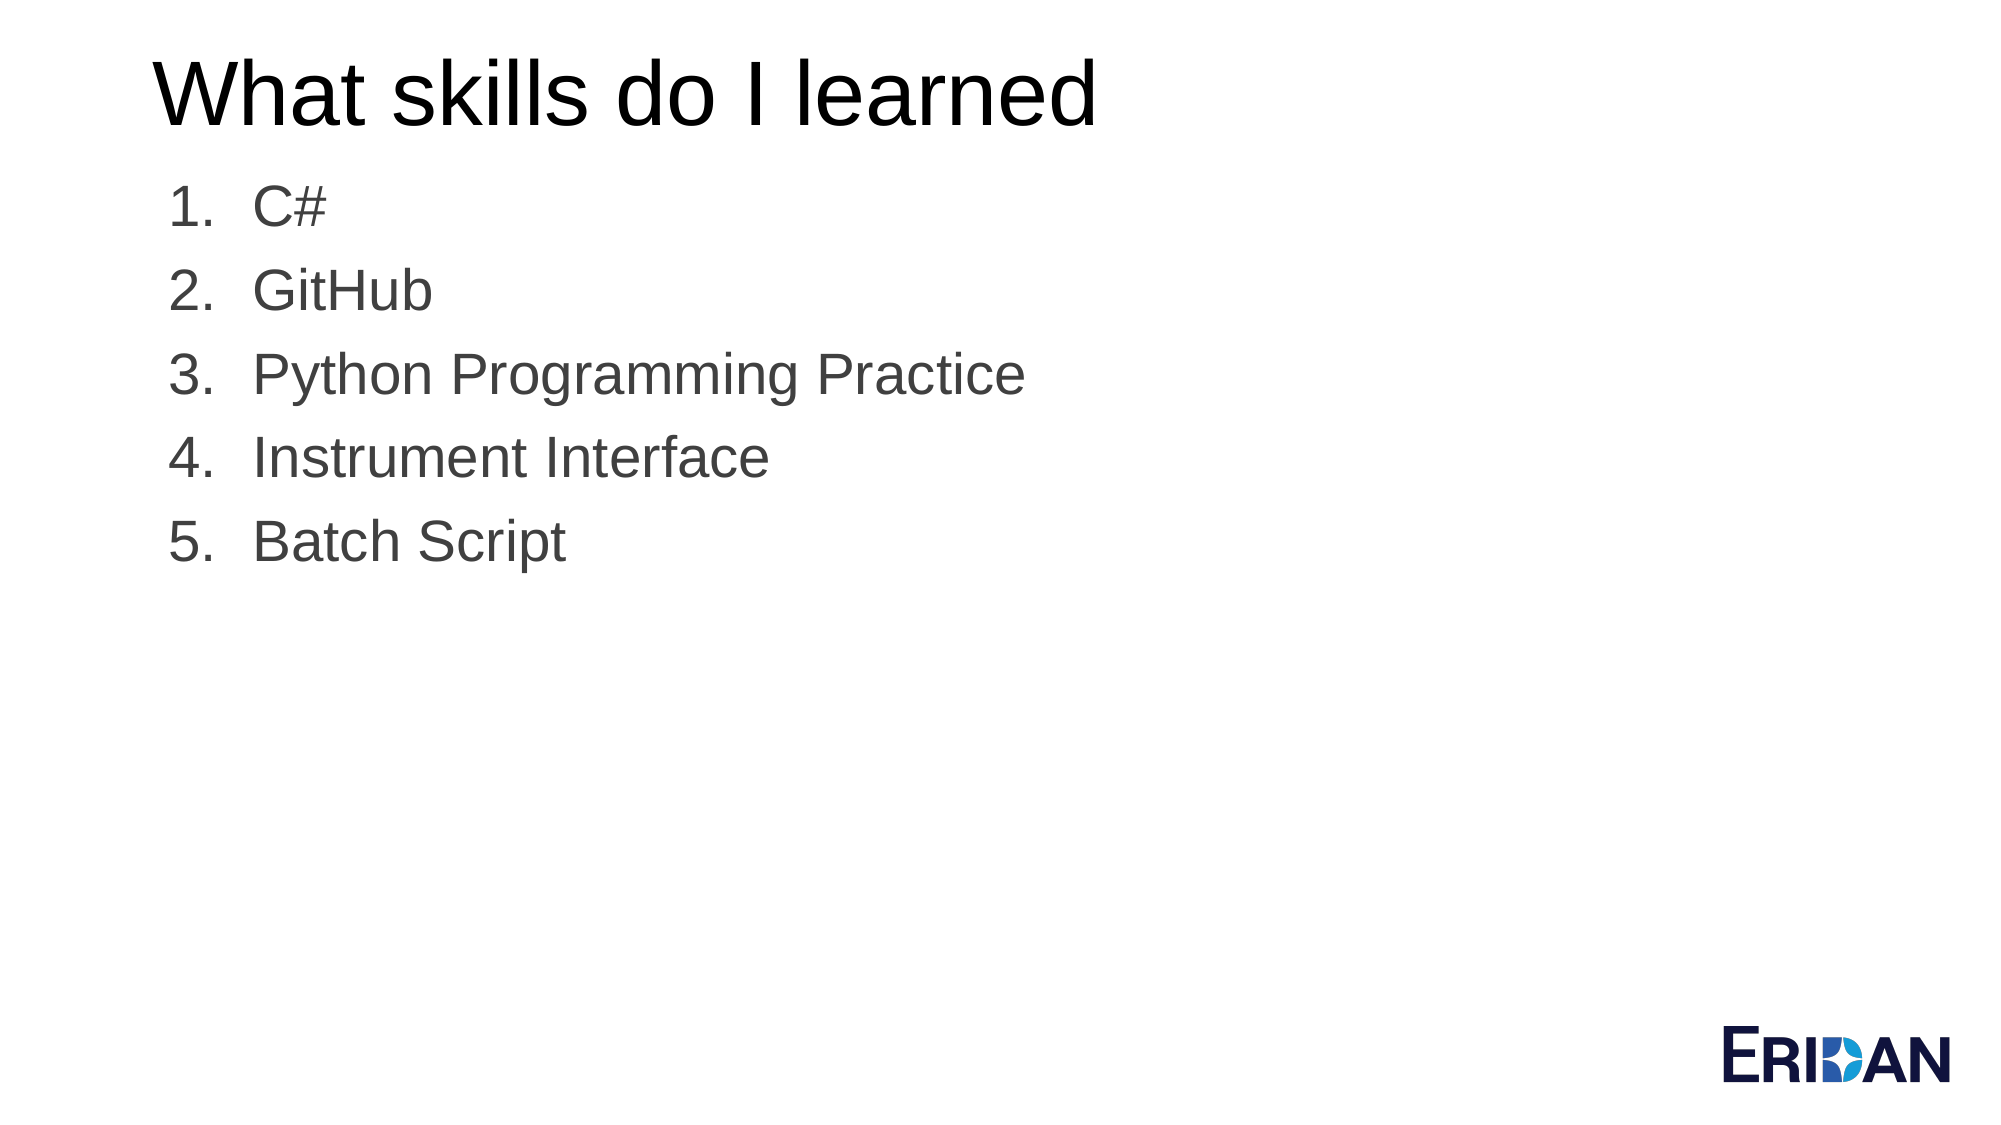

# What skills do I learned
C#
GitHub
Python Programming Practice
Instrument Interface
Batch Script